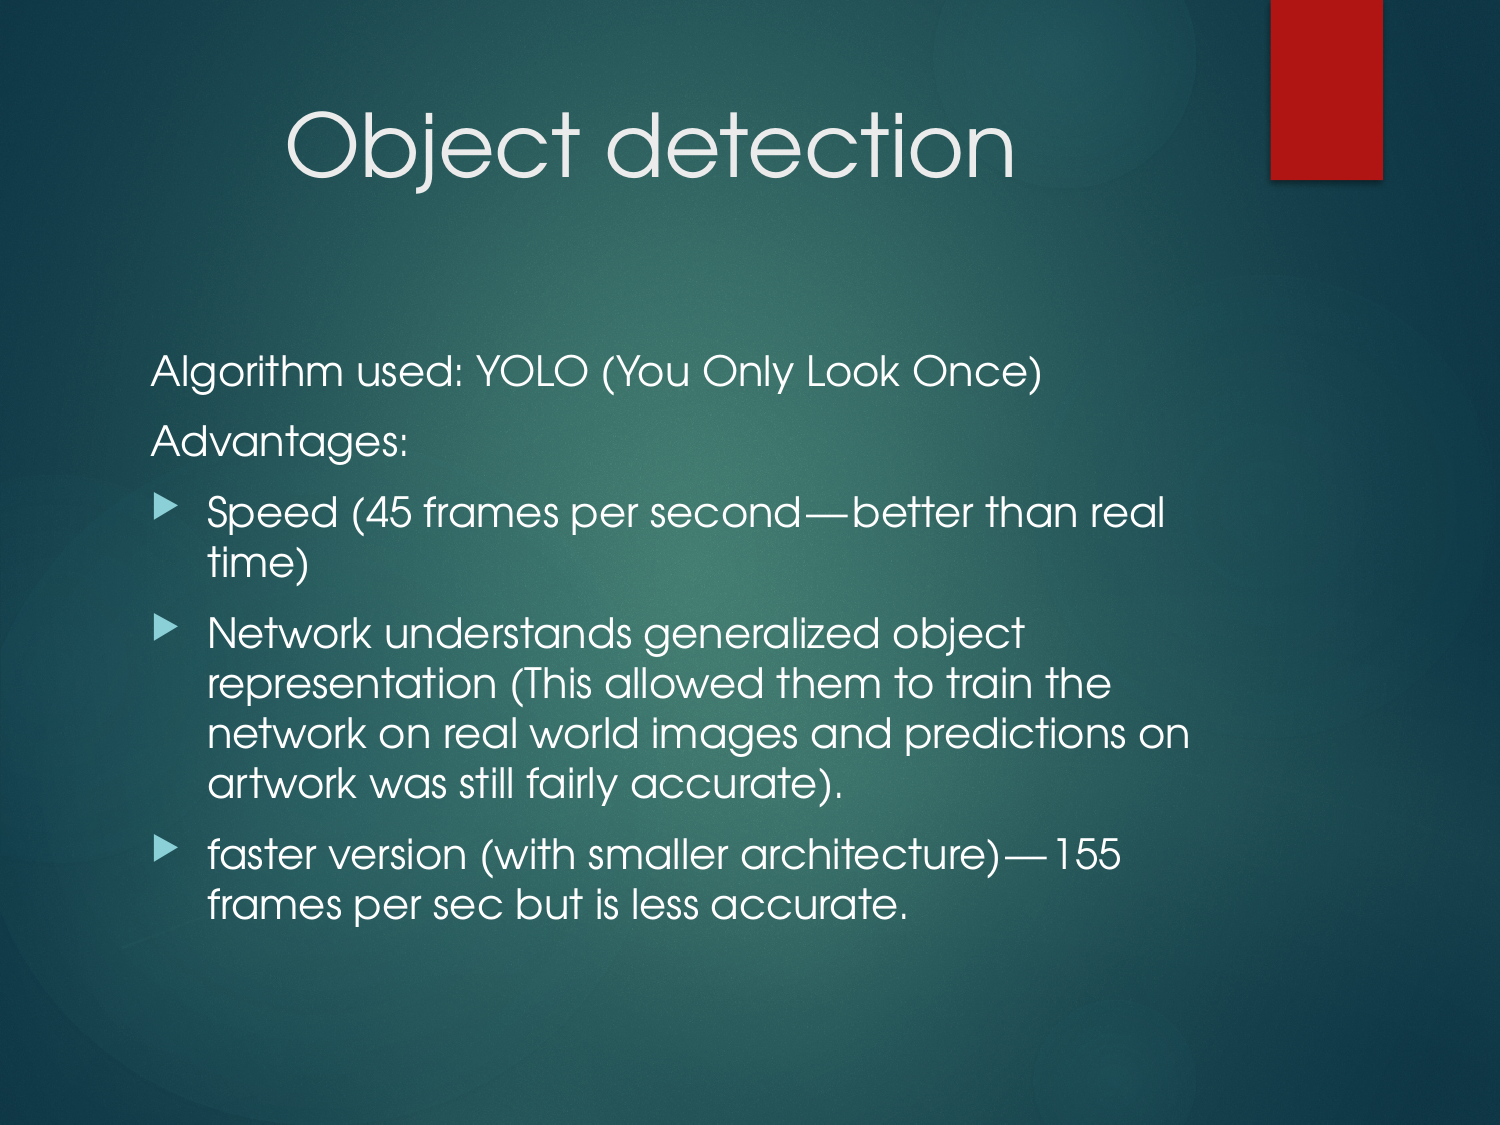

# Object detection
Algorithm used: YOLO (You Only Look Once)
Advantages:
Speed (45 frames per second — better than real time)
Network understands generalized object representation (This allowed them to train the network on real world images and predictions on artwork was still fairly accurate).
faster version (with smaller architecture) — 155 frames per sec but is less accurate.